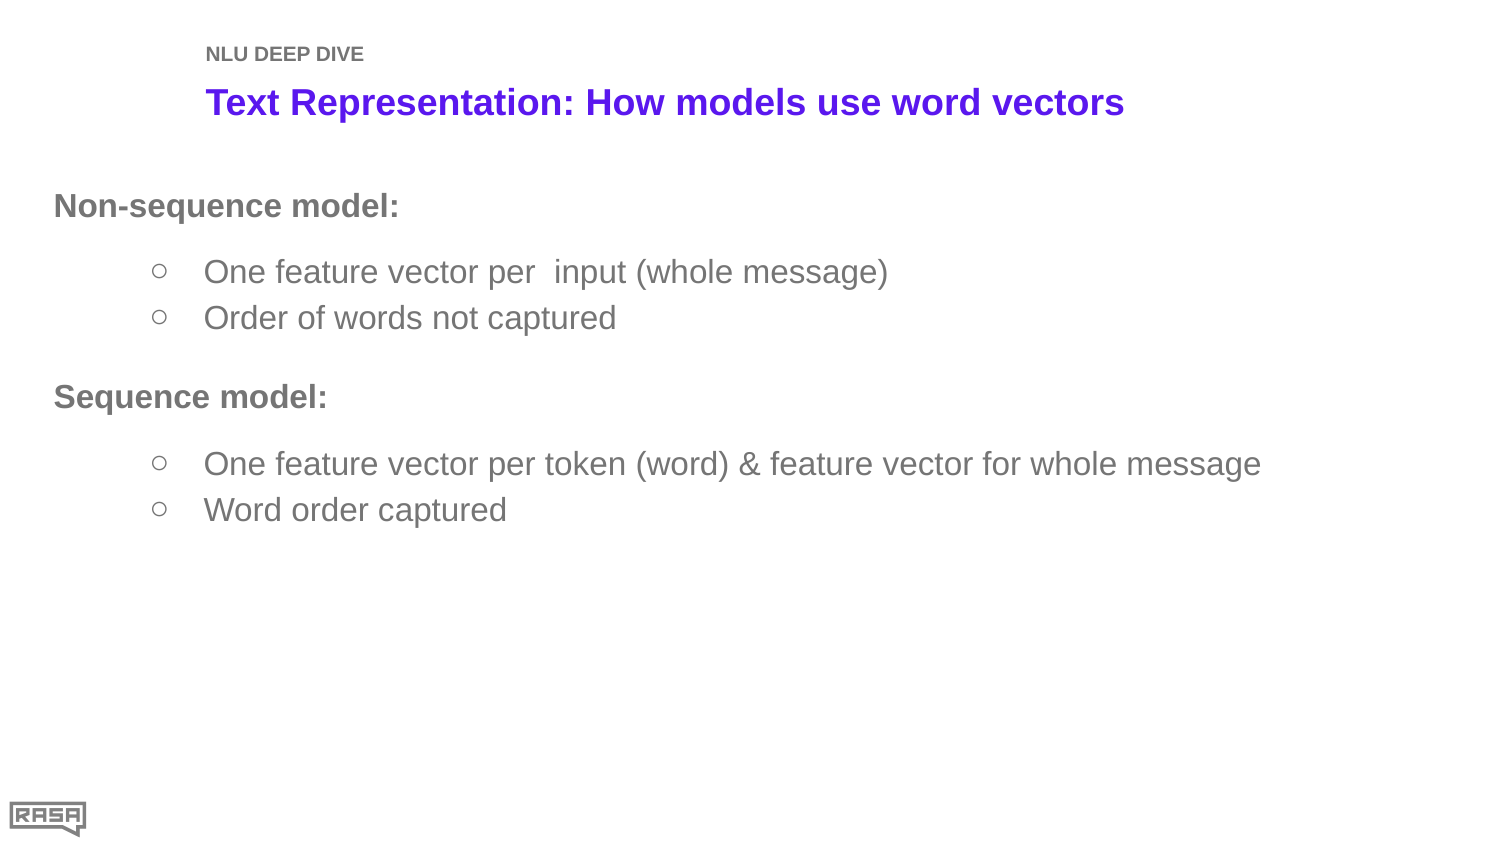

NLU DEEP DIVE
# Text Representation: How models use word vectors

Non-sequence model:
One feature vector per  input (whole message)
Order of words not captured
Sequence model:
One feature vector per token (word) & feature vector for whole message
Word order captured